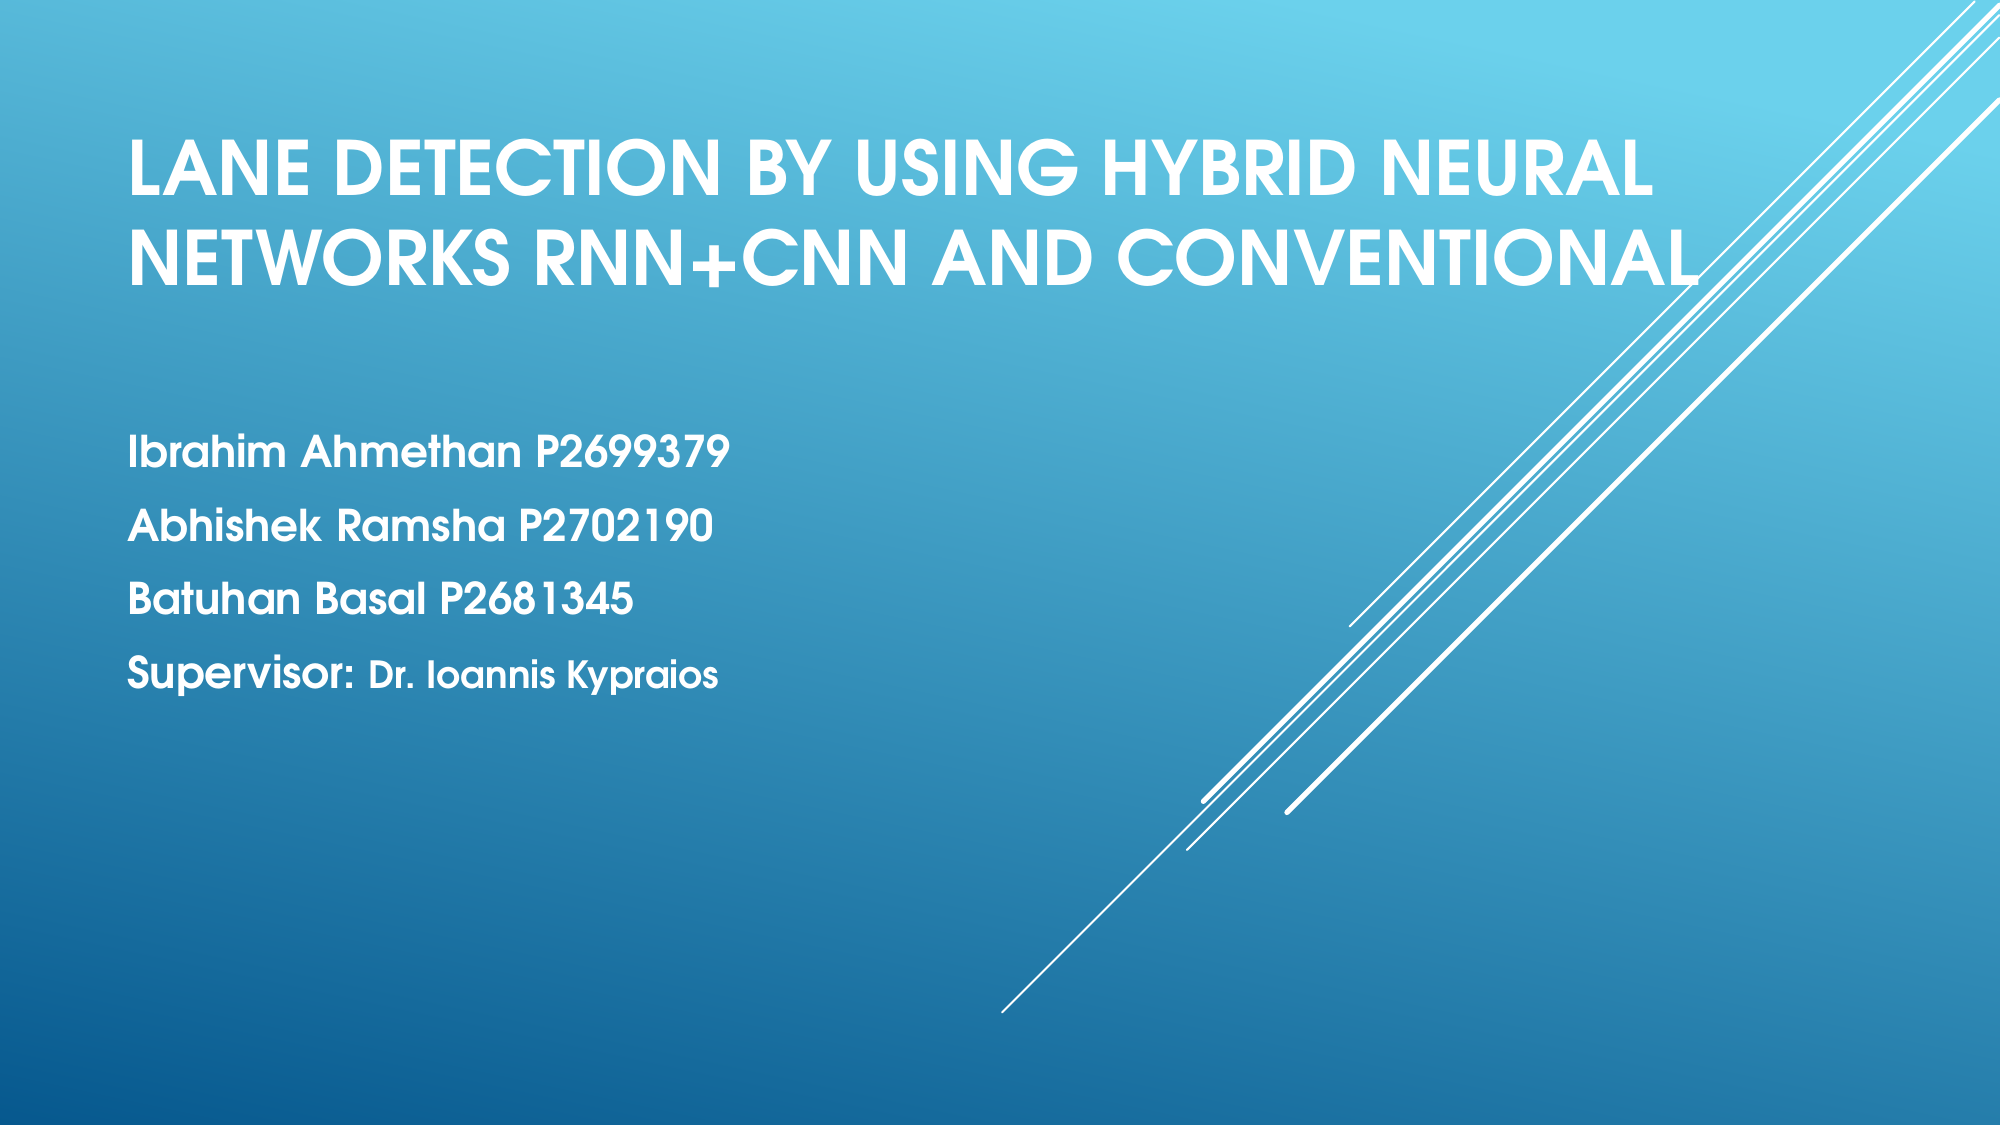

# Lane detection by using hybrid neural networks RNN+CNN and conventional
Ibrahim Ahmethan P2699379
Abhishek Ramsha P2702190
Batuhan Basal P2681345
Supervisor: Dr. Ioannis Kypraios